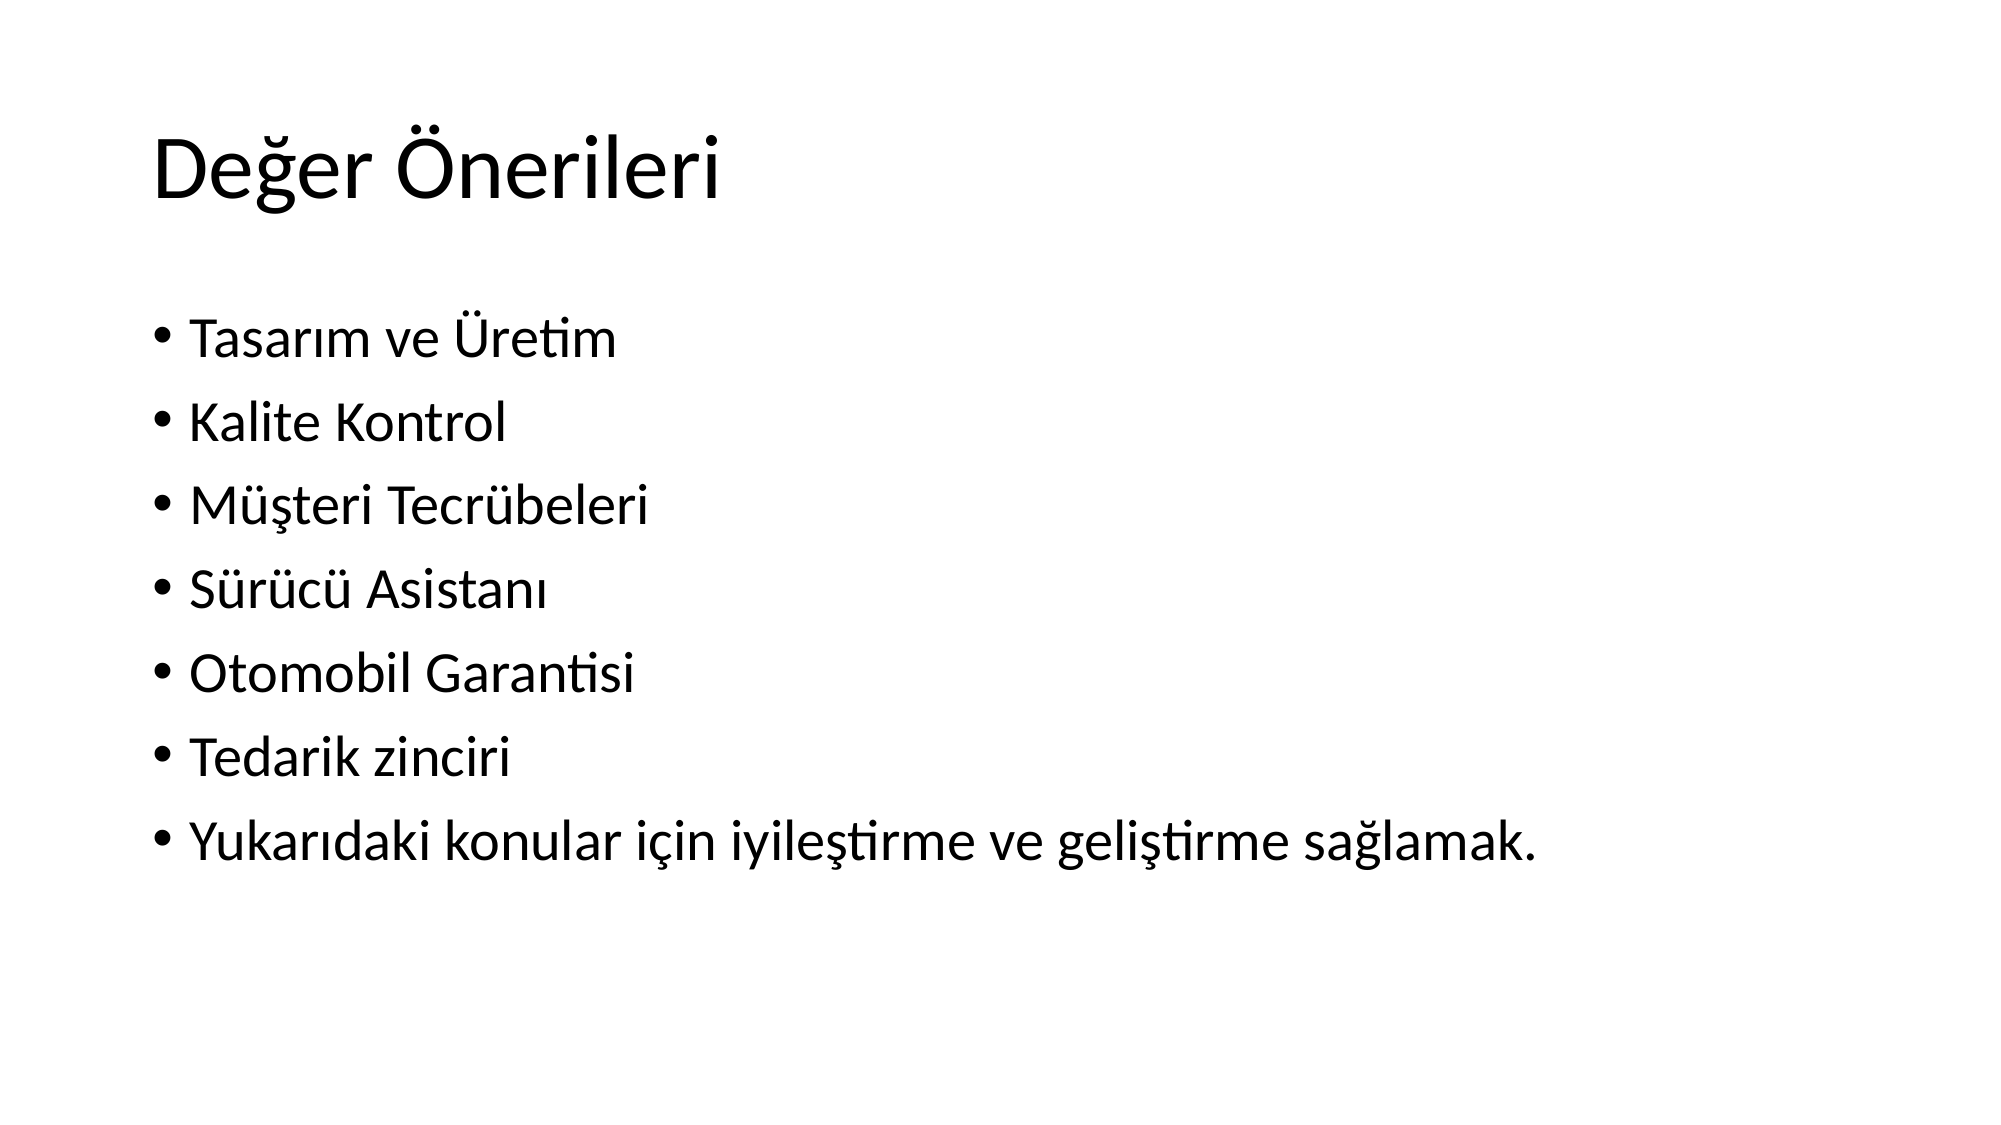

# Değer Önerileri
Tasarım ve Üretim
Kalite Kontrol
Müşteri Tecrübeleri
Sürücü Asistanı
Otomobil Garantisi
Tedarik zinciri
Yukarıdaki konular için iyileştirme ve geliştirme sağlamak.